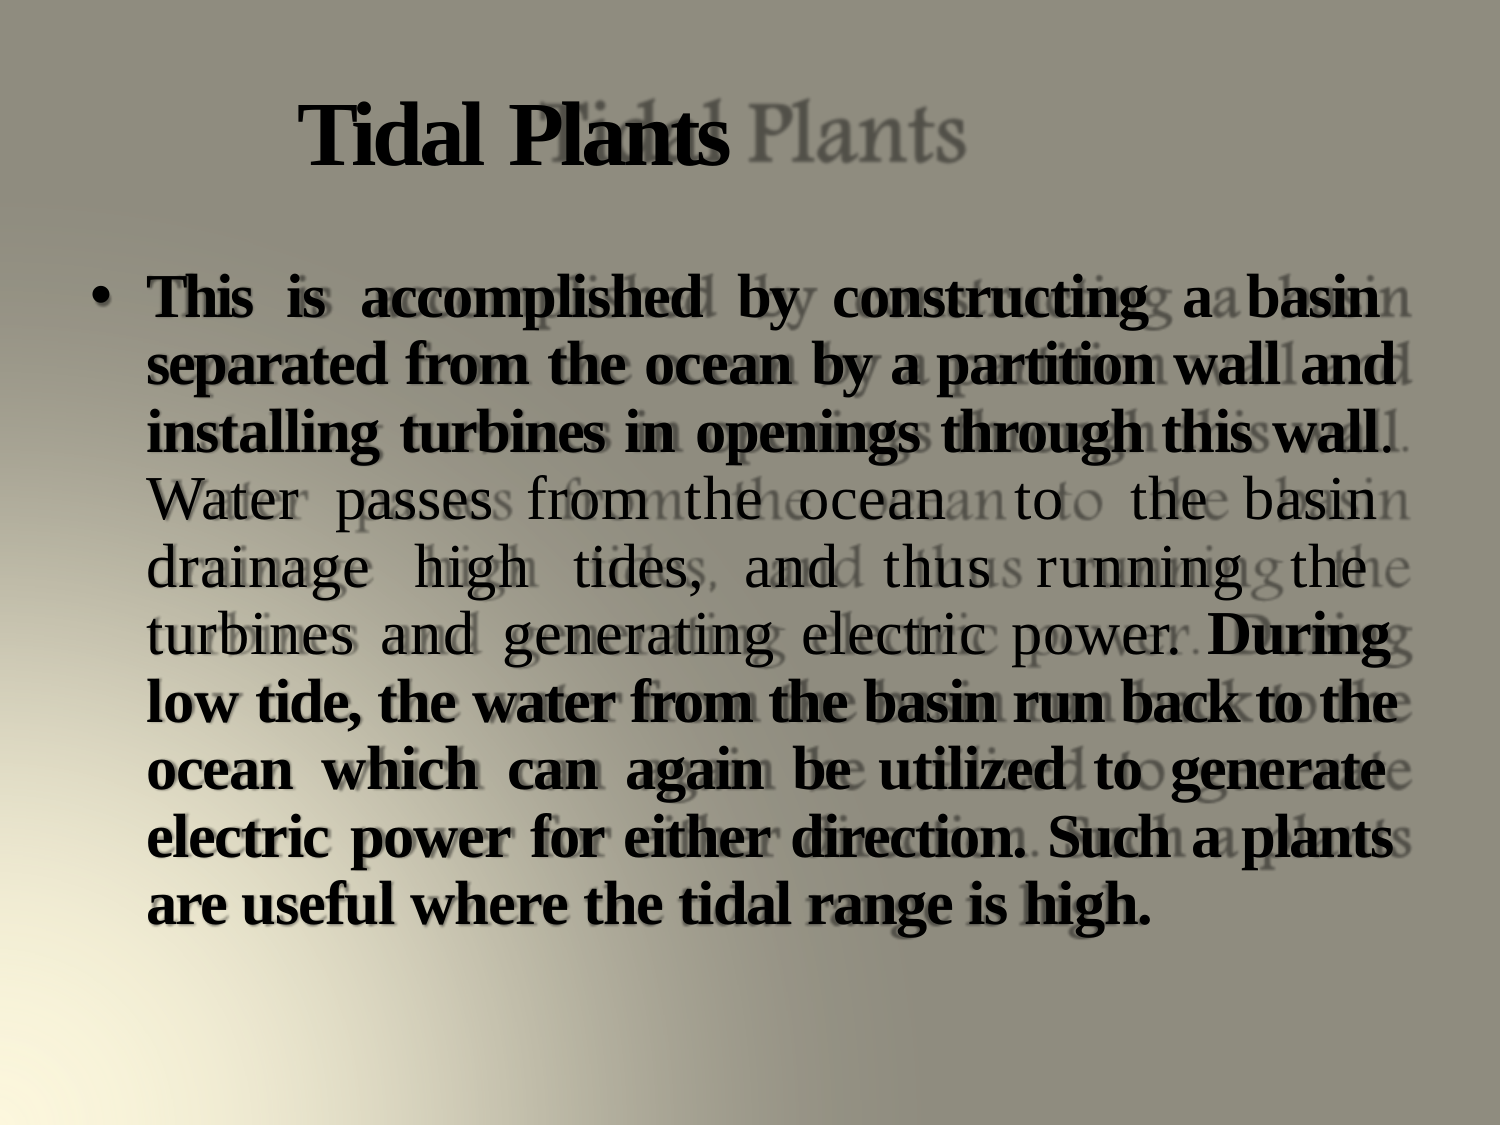

# Tidal Plants

This is accomplished by constructing a basin  separated from the ocean by a partition wall and  installing turbines in openings through this wall.  Water passes from the ocean  to  the basin  drainage high tides, and thus running the  turbines and generating electric power. During  low tide, the water from the basin run back to the  ocean which can again be utilized to generate  electric power for either direction. Such a plants  are useful where the tidal range is high.